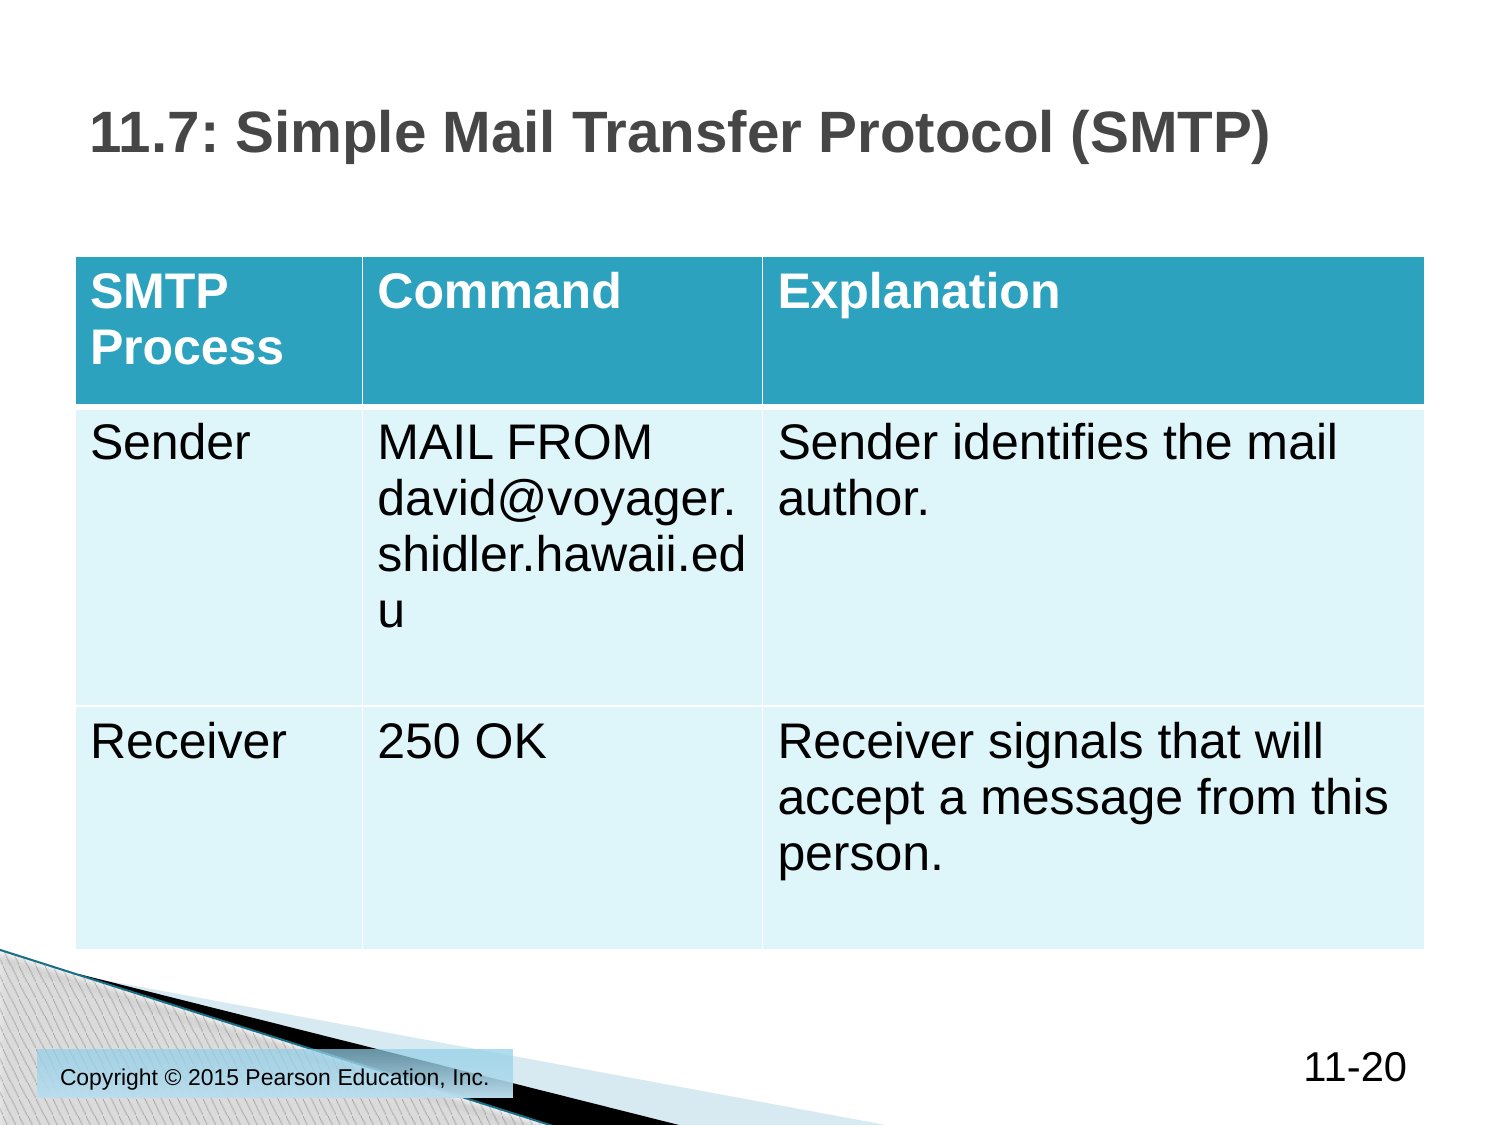

# 11.7: Simple Mail Transfer Protocol (SMTP)
| SMTP Process | Command | Explanation |
| --- | --- | --- |
| Sender | MAIL FROM david@voyager.shidler.hawaii.edu | Sender identifies the mail author. |
| Receiver | 250 OK | Receiver signals that will accept a message from this person. |
11-20
Copyright © 2015 Pearson Education, Inc.